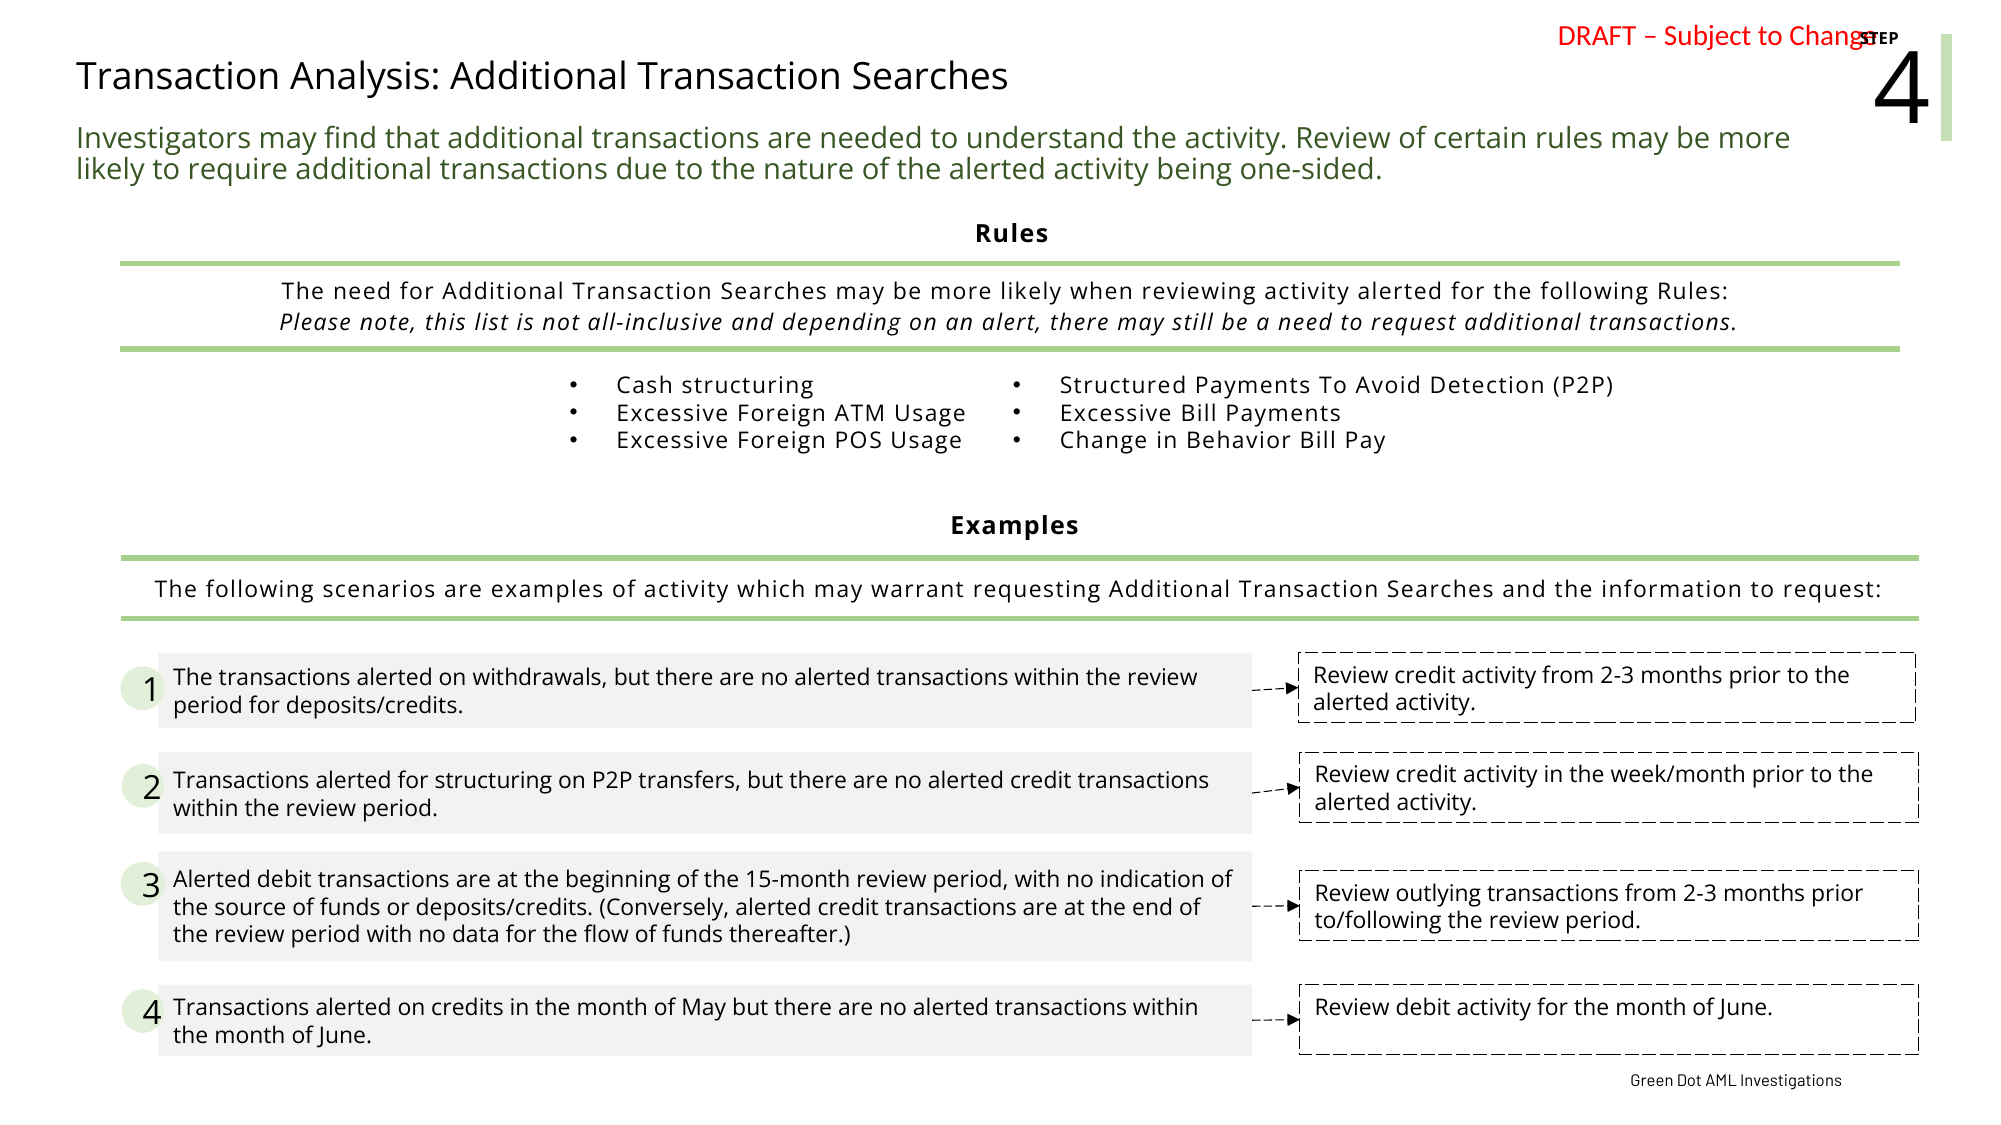

4
STEP
# Transaction Analysis: Additional Transaction Searches
Investigators may find that additional transactions are needed to understand the activity. Review of certain rules may be more likely to require additional transactions due to the nature of the alerted activity being one-sided.
Rules
| The need for Additional Transaction Searches may be more likely when reviewing activity alerted for the following Rules: Please note, this list is not all-inclusive and depending on an alert, there may still be a need to request additional transactions. |
| --- |
Structured Payments To Avoid Detection (P2P)
Excessive Bill Payments
Change in Behavior Bill Pay
Cash structuring
Excessive Foreign ATM Usage
Excessive Foreign POS Usage
Examples
| The following scenarios are examples of activity which may warrant requesting Additional Transaction Searches and the information to request: |
| --- |
Review credit activity from 2-3 months prior to the alerted activity.
The transactions alerted on withdrawals, but there are no alerted transactions within the review period for deposits/credits.
1
Transactions alerted for structuring on P2P transfers, but there are no alerted credit transactions within the review period.
Review credit activity in the week/month prior to the alerted activity.
2
Alerted debit transactions are at the beginning of the 15-month review period, with no indication of the source of funds or deposits/credits. (Conversely, alerted credit transactions are at the end of the review period with no data for the flow of funds thereafter.)
3
Review outlying transactions from 2-3 months prior to/following the review period.
Transactions alerted on credits in the month of May but there are no alerted transactions within the month of June.
Review debit activity for the month of June.

4